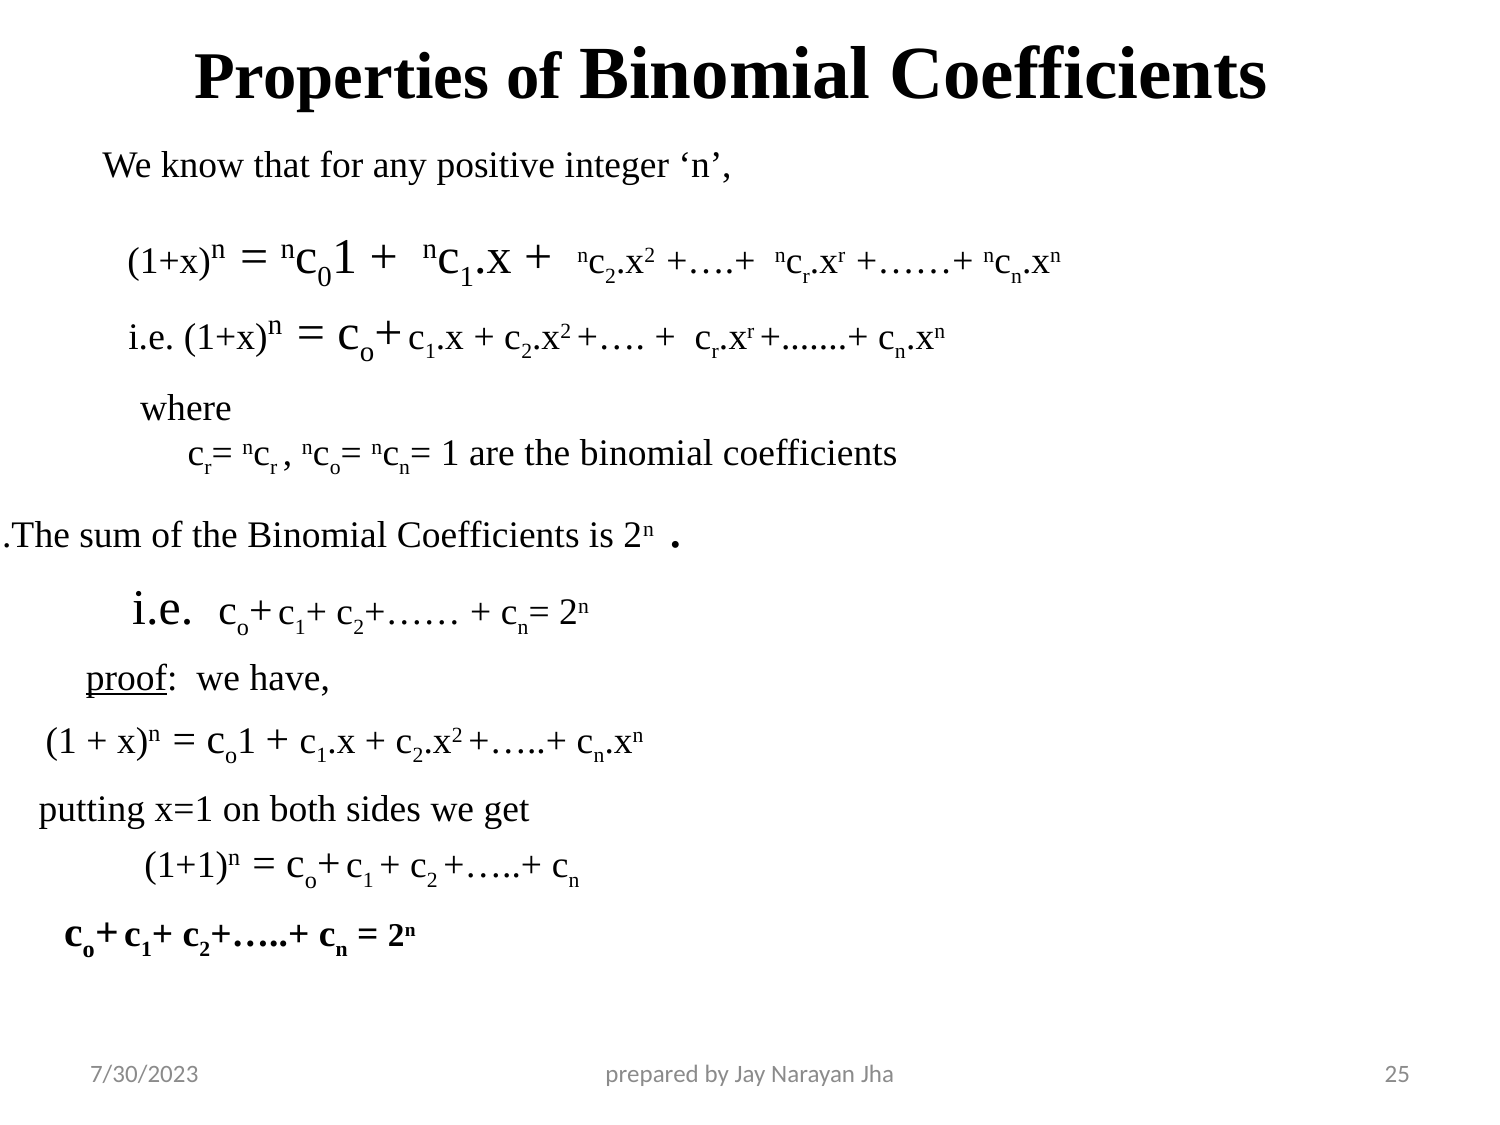

# Properties of Binomial Coefficients
We know that for any positive integer ‘n’,
(1+x)n  = nc01 +  nc1.x +  nc2.x2  +….+  ncr.xr  +……+ ncn.xn
 i.e. (1+x)n  = co+ c1.x + c2.x2 +…. +  cr.xr +.......+ cn.xn
where
     cr= ncr , nco= ncn= 1 are the binomial coefficients
1.The sum of the Binomial Coefficients is 2n .
i.e.  co+ c1+ c2+…… + cn= 2n
proof:  we have,
(1 + x)n  = co1 + c1.x + c2.x2 +…..+ cn.xn
putting x=1 on both sides we get
 (1+1)n  = co+ c1 + c2 +…..+ cn
co+ c1+ c2+…..+ cn = 2n
7/30/2023
prepared by Jay Narayan Jha
25